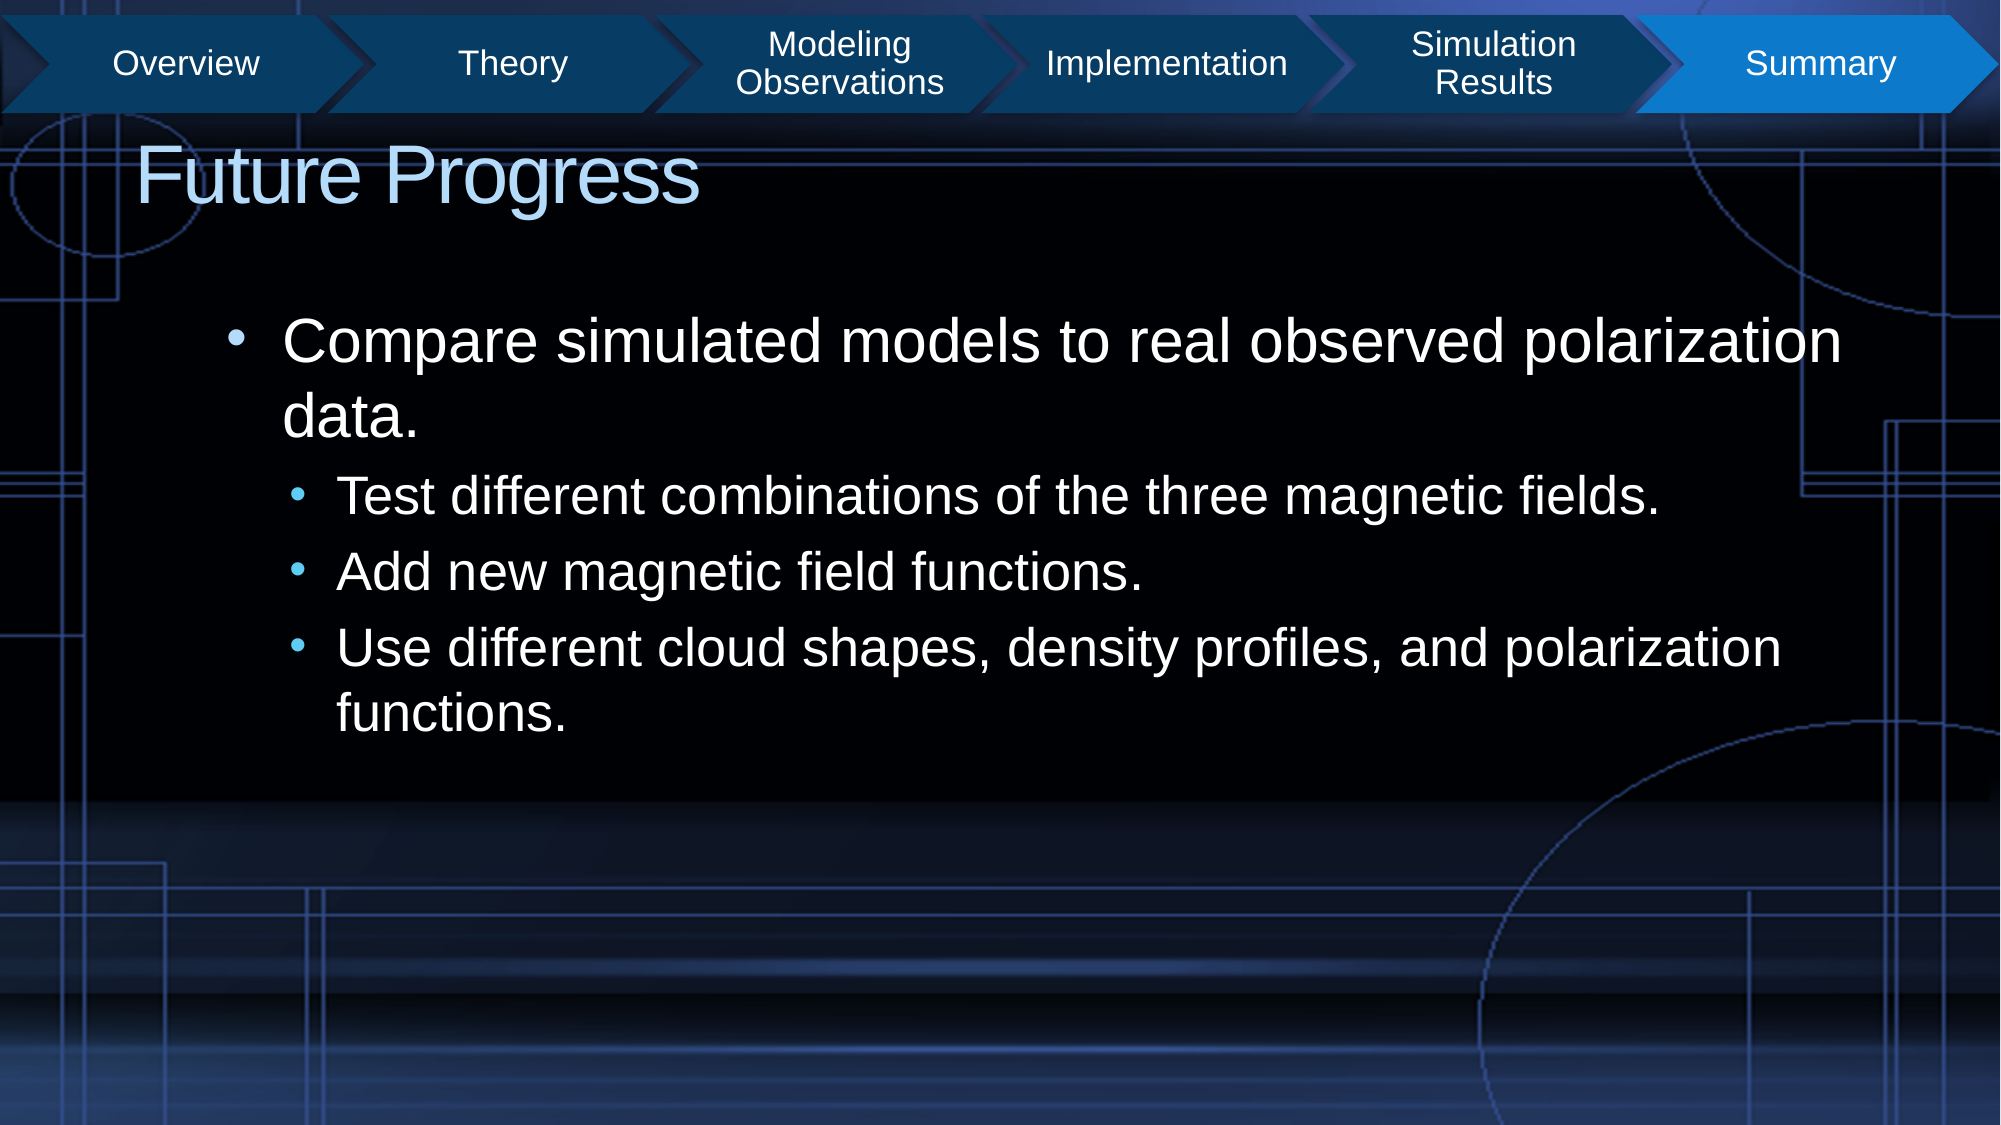

Overview
Theory
Modeling Observations
Implementation
Simulation Results
Summary
# Future Progress
Compare simulated models to real observed polarization data.
Test different combinations of the three magnetic fields.
Add new magnetic field functions.
Use different cloud shapes, density profiles, and polarization functions.